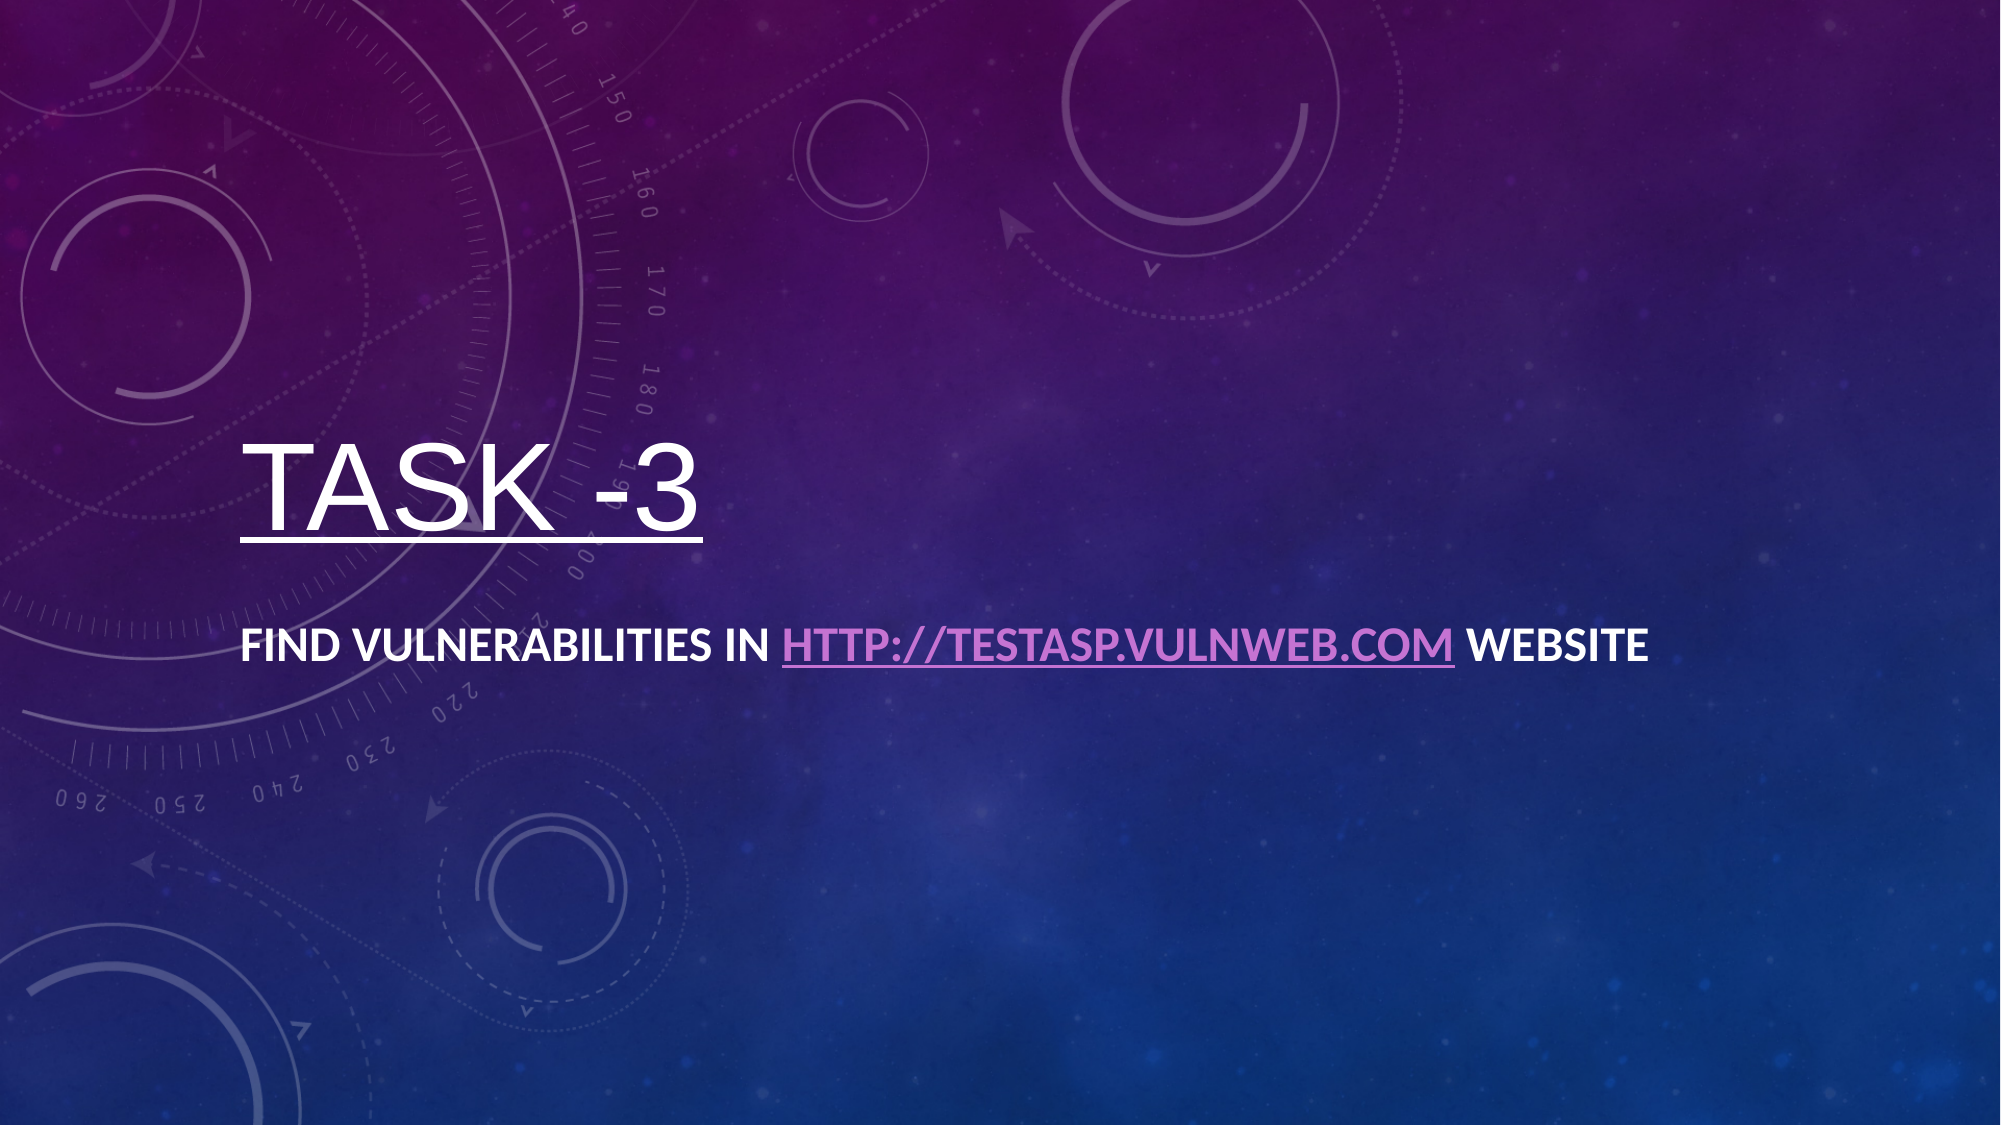

# TASK -3
Find vulnerabilities in http://testasp.vulnweb.com website